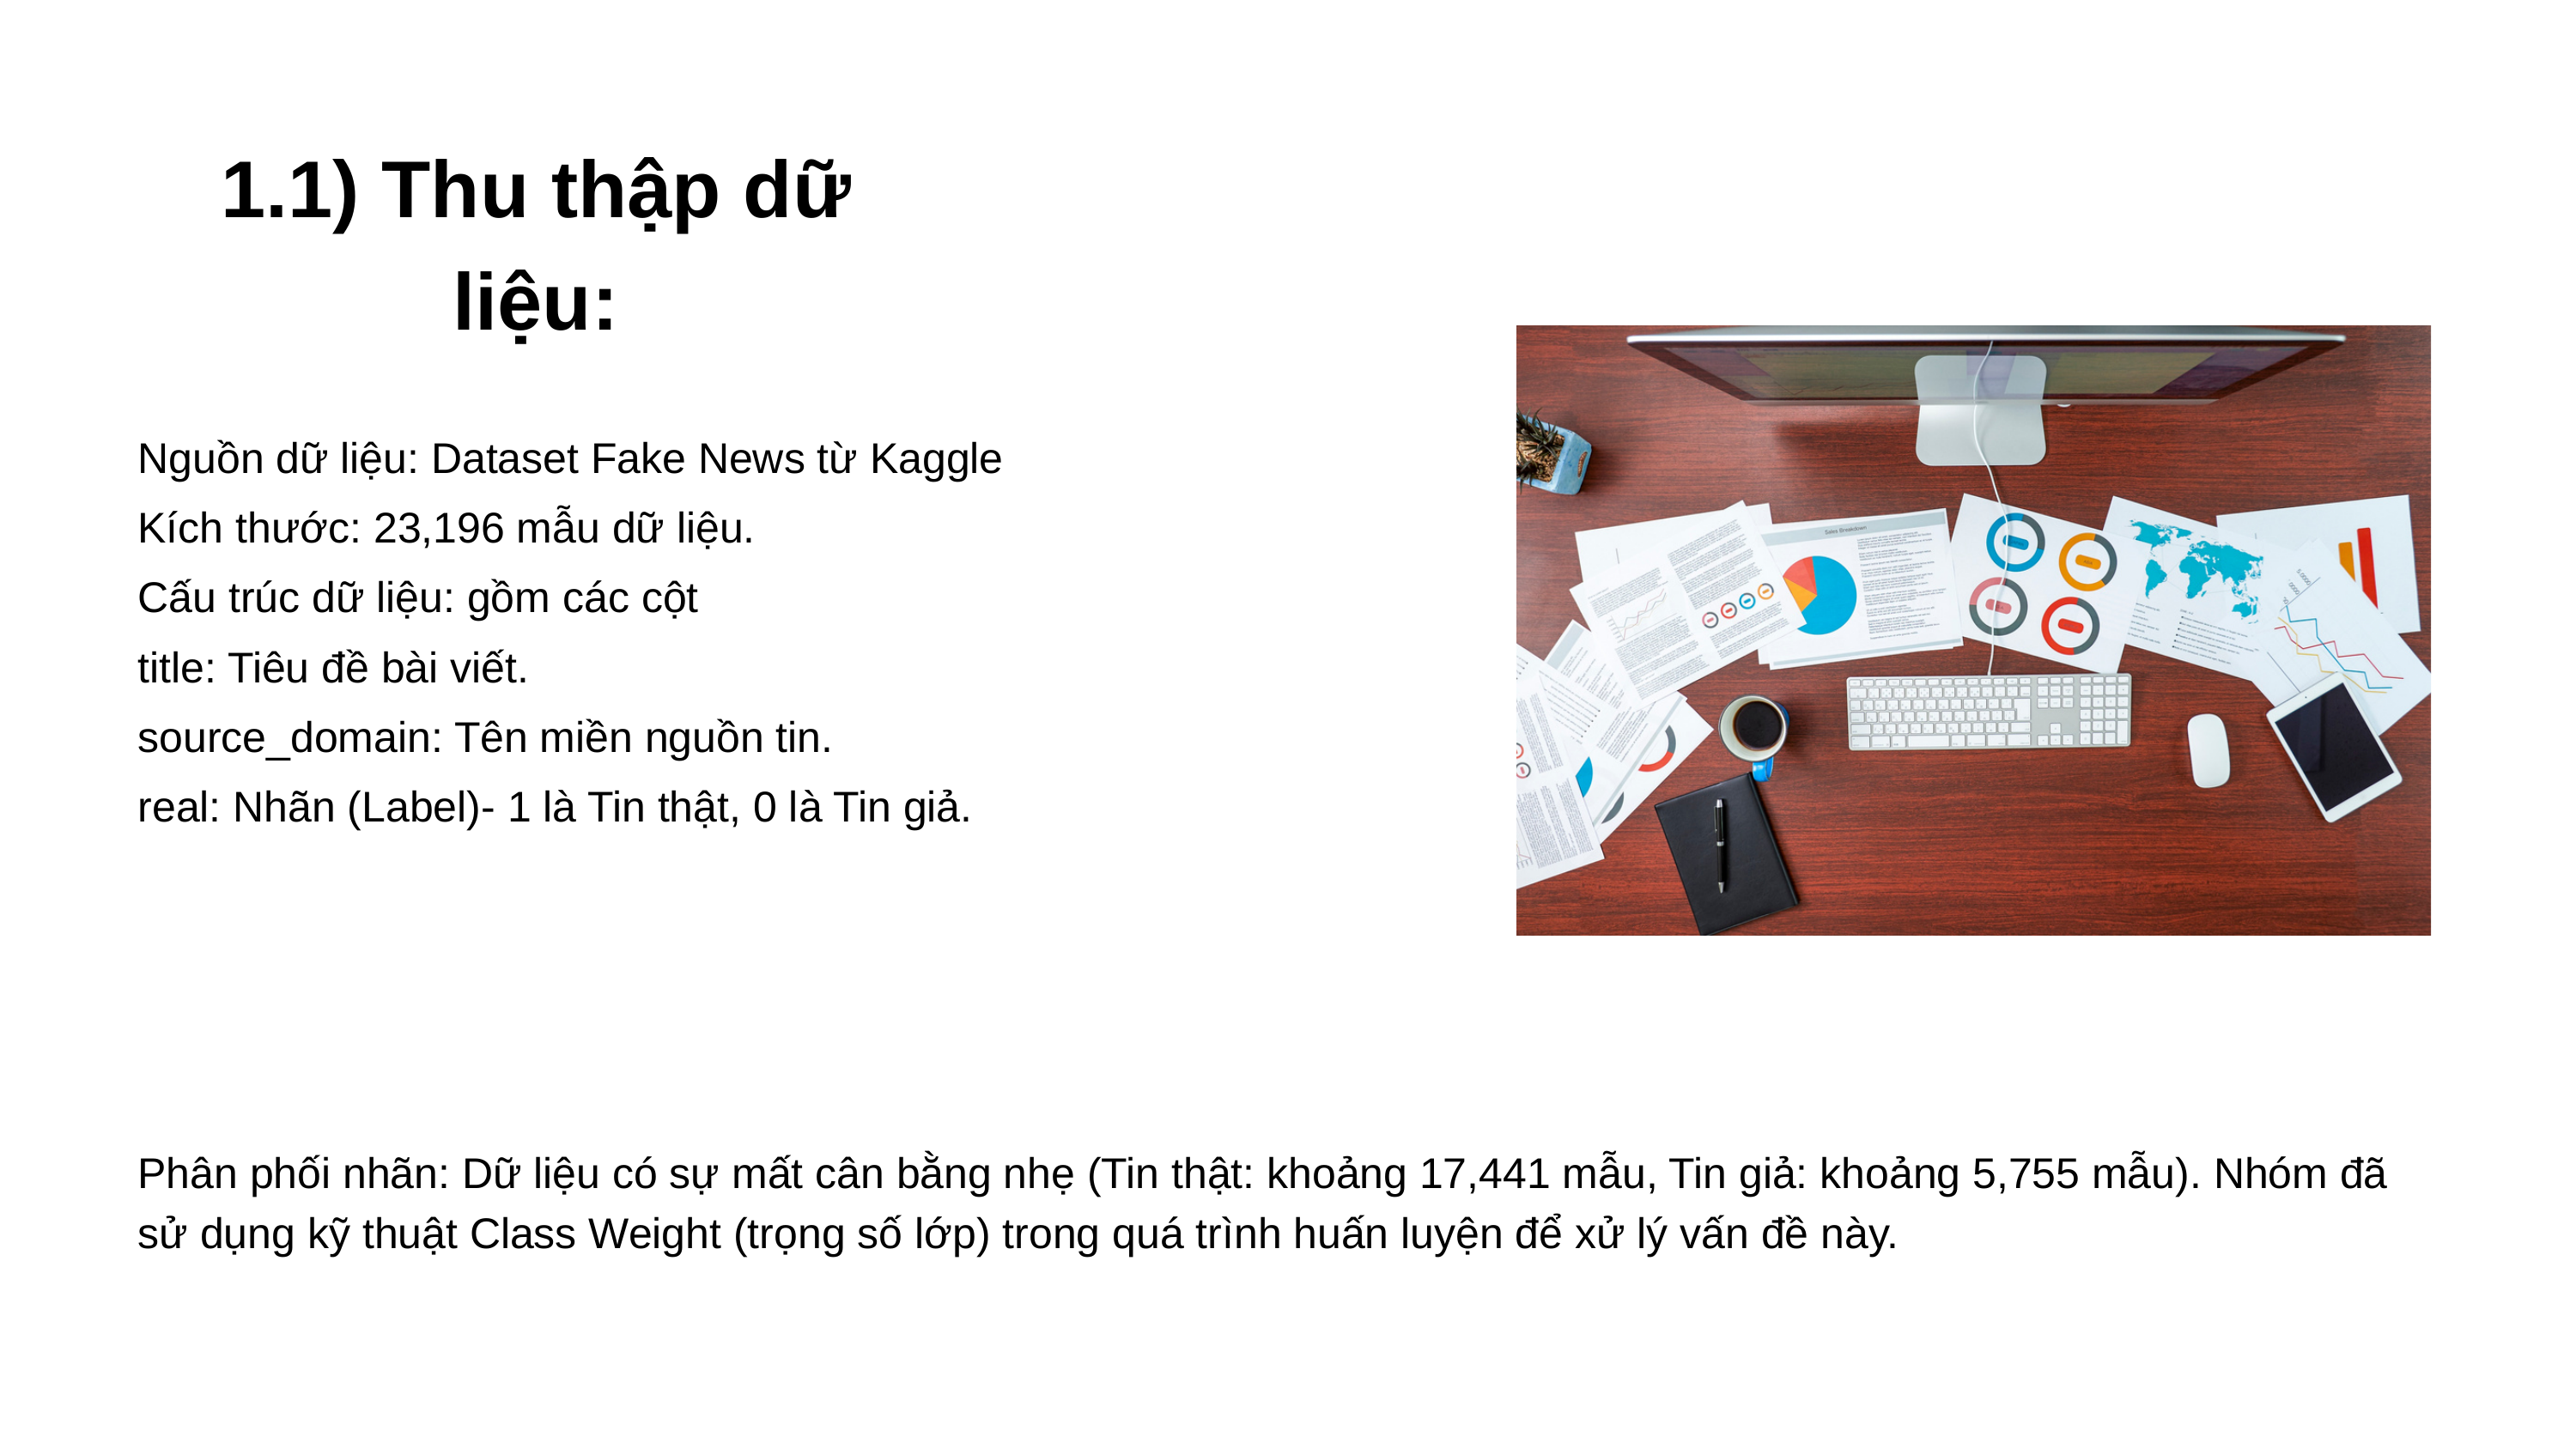

1.1) Thu thập dữ liệu:

Nguồn dữ liệu: Dataset Fake News từ Kaggle
Kích thước: 23,196 mẫu dữ liệu.
Cấu trúc dữ liệu: gồm các cột
title: Tiêu đề bài viết.
source_domain: Tên miền nguồn tin.
real: Nhãn (Label)- 1 là Tin thật, 0 là Tin giả.
Phân phối nhãn: Dữ liệu có sự mất cân bằng nhẹ (Tin thật: khoảng 17,441 mẫu, Tin giả: khoảng 5,755 mẫu). Nhóm đã sử dụng kỹ thuật Class Weight (trọng số lớp) trong quá trình huấn luyện để xử lý vấn đề này.